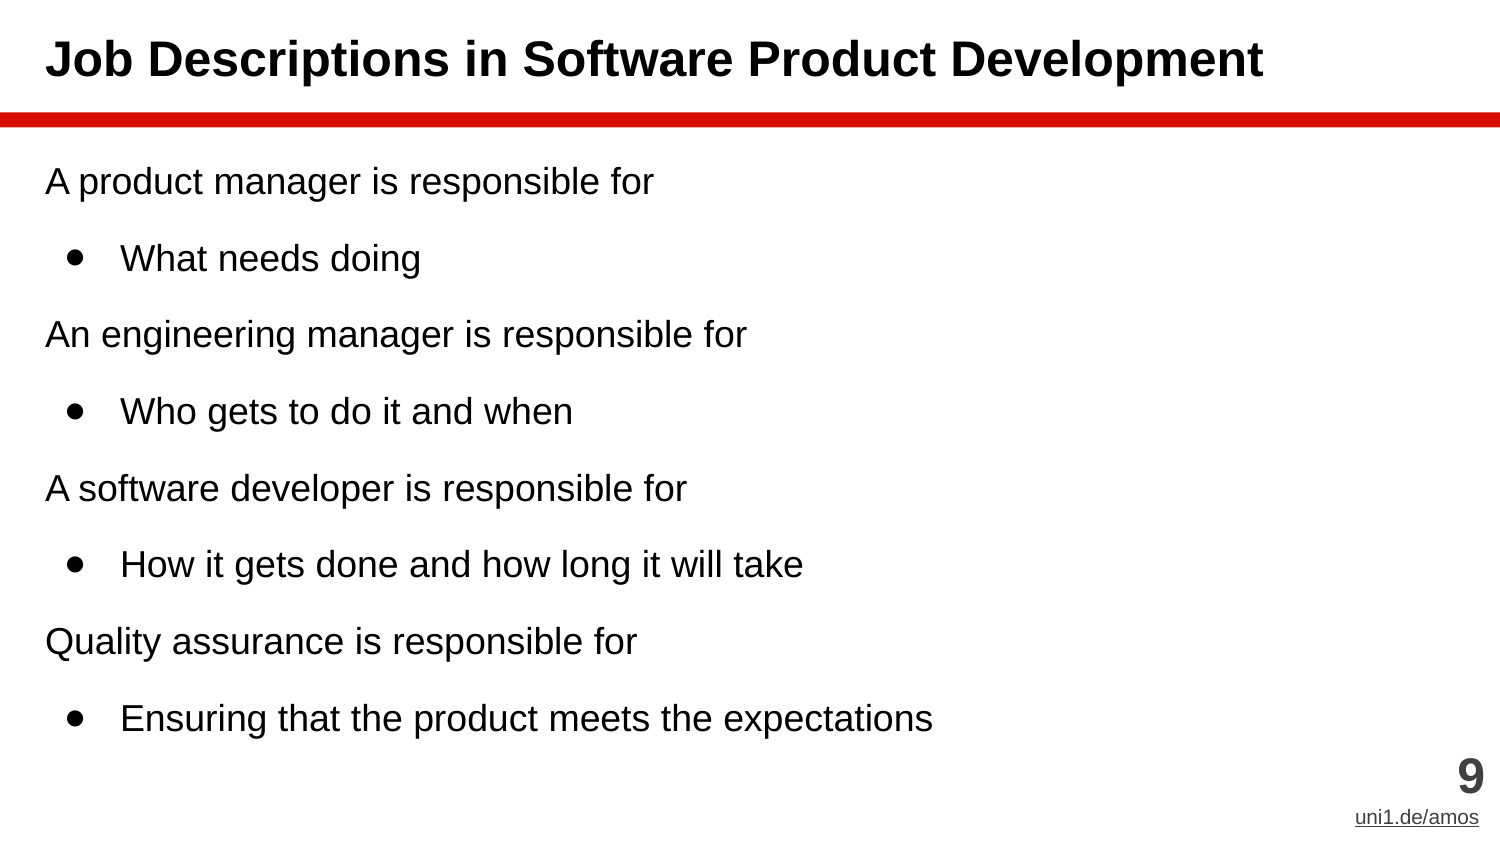

# Job Descriptions in Software Product Development
A product manager is responsible for
What needs doing
An engineering manager is responsible for
Who gets to do it and when
A software developer is responsible for
How it gets done and how long it will take
Quality assurance is responsible for
Ensuring that the product meets the expectations

9
uni1.de/amos